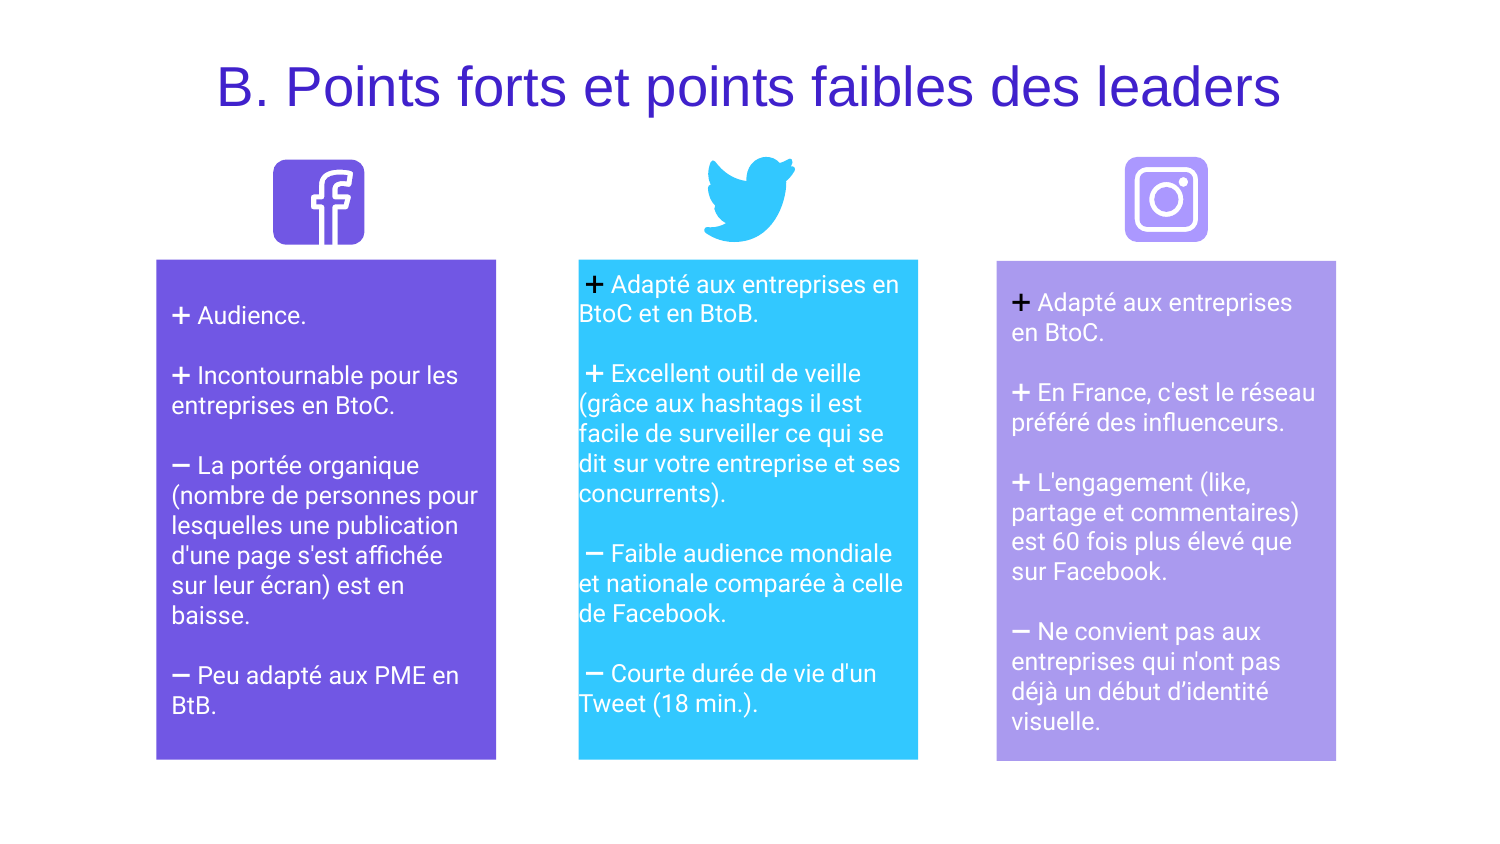

# B. Points forts et points faibles des leaders

 ➕ Adapté aux entreprises en BtoC et en BtoB.

 ➕ Excellent outil de veille (grâce aux hashtags il est facile de surveiller ce qui se dit sur votre entreprise et ses concurrents).

 ➖ Faible audience mondiale et nationale comparée à celle de Facebook.

 ➖ Courte durée de vie d'un Tweet (18 min.).

➕ Audience.

➕ Incontournable pour les entreprises en BtoC.

➖ La portée organique (nombre de personnes pour lesquelles une publication d'une page s'est affichée sur leur écran) est en baisse.

➖ Peu adapté aux PME en BtB.
➕ Adapté aux entreprises en BtoC.

➕ En France, c'est le réseau préféré des influenceurs.

➕ L'engagement (like, partage et commentaires) est 60 fois plus élevé que sur Facebook.

➖ Ne convient pas aux entreprises qui n'ont pas déjà un début d’identité visuelle.
If you want to modify this graph, click on it, follow the link, change the data and replace it